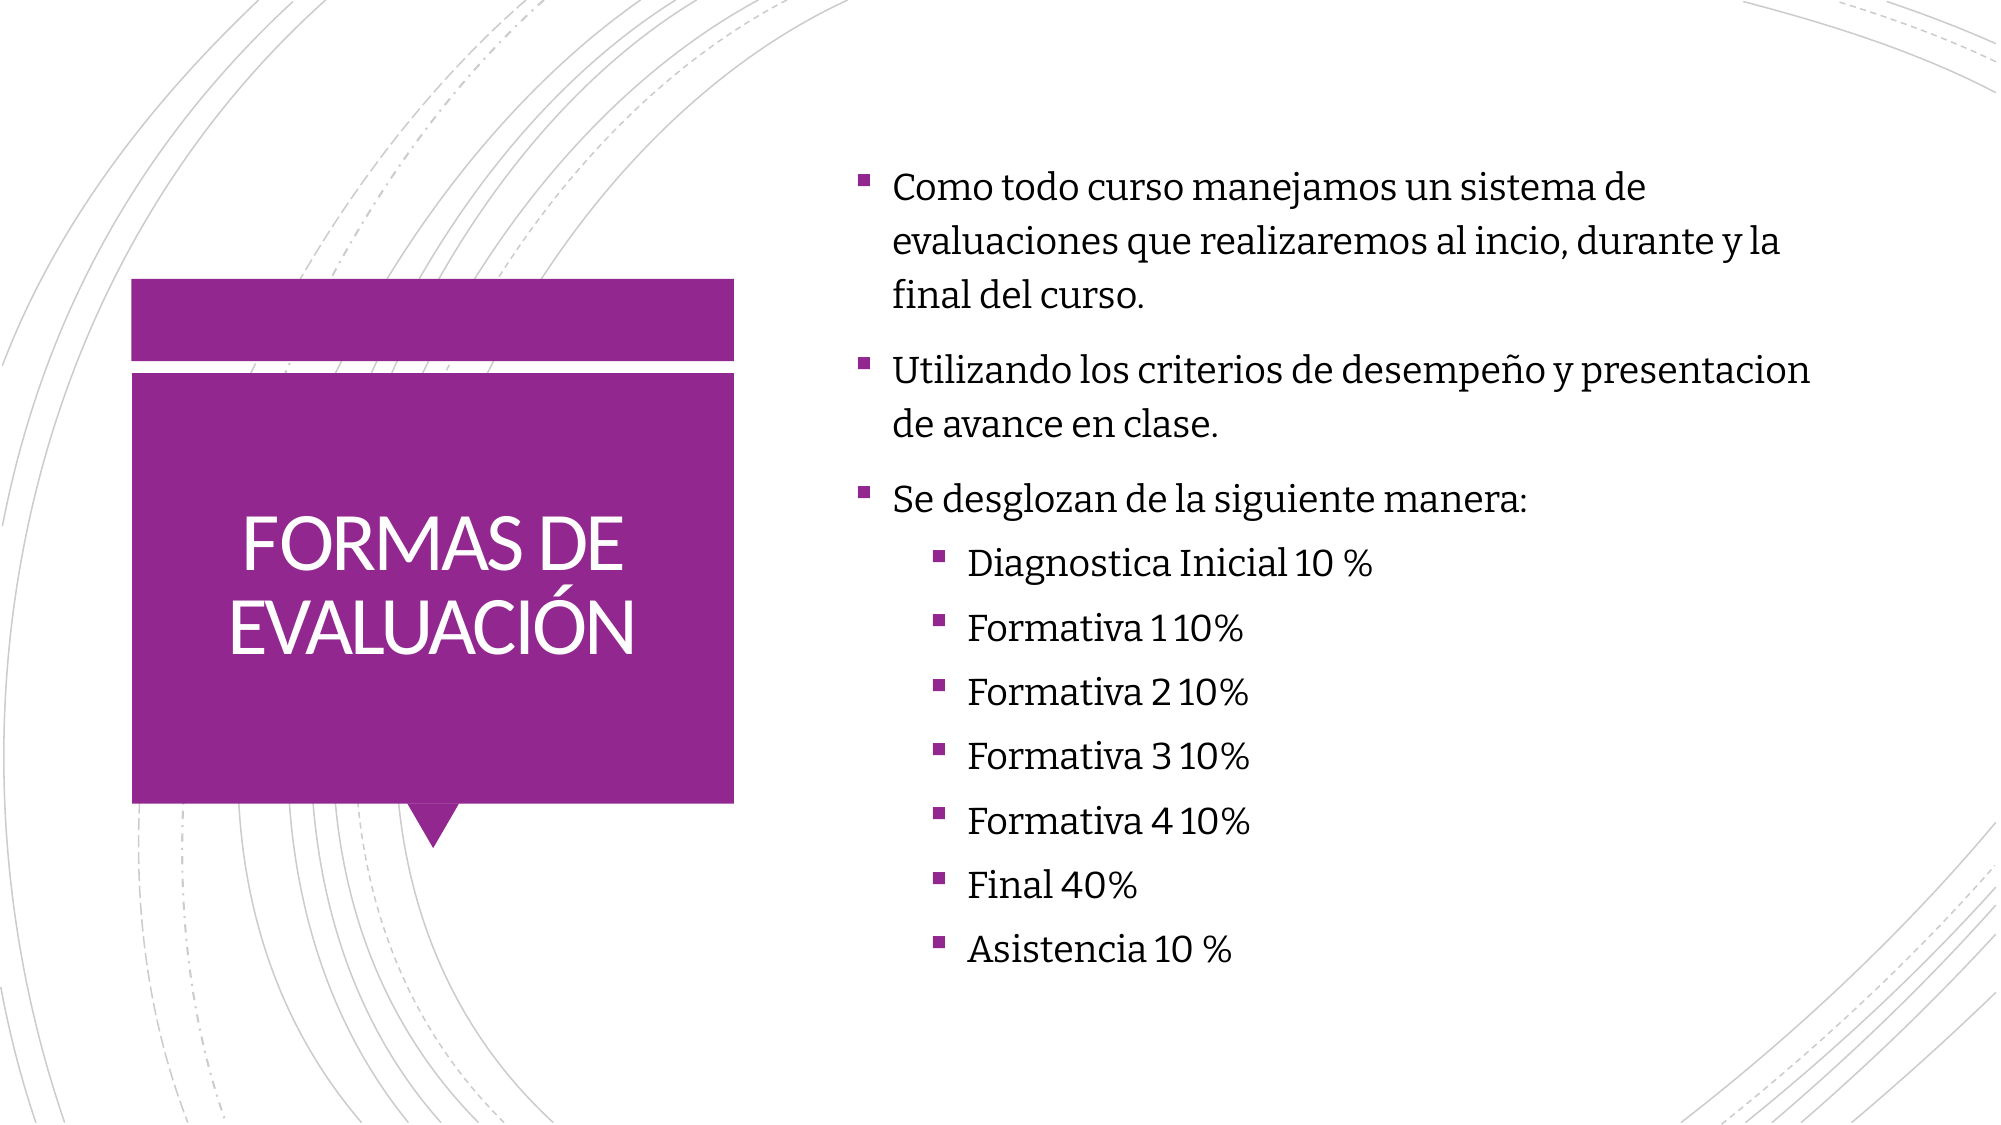

Como todo curso manejamos un sistema de evaluaciones que realizaremos al incio, durante y la final del curso.
Utilizando los criterios de desempeño y presentacion de avance en clase.
Se desglozan de la siguiente manera:
Diagnostica Inicial 10 %
Formativa 1 10%
Formativa 2 10%
Formativa 3 10%
Formativa 4 10%
Final 40%
Asistencia 10 %
# FORMAS DE EVALUACIÓN